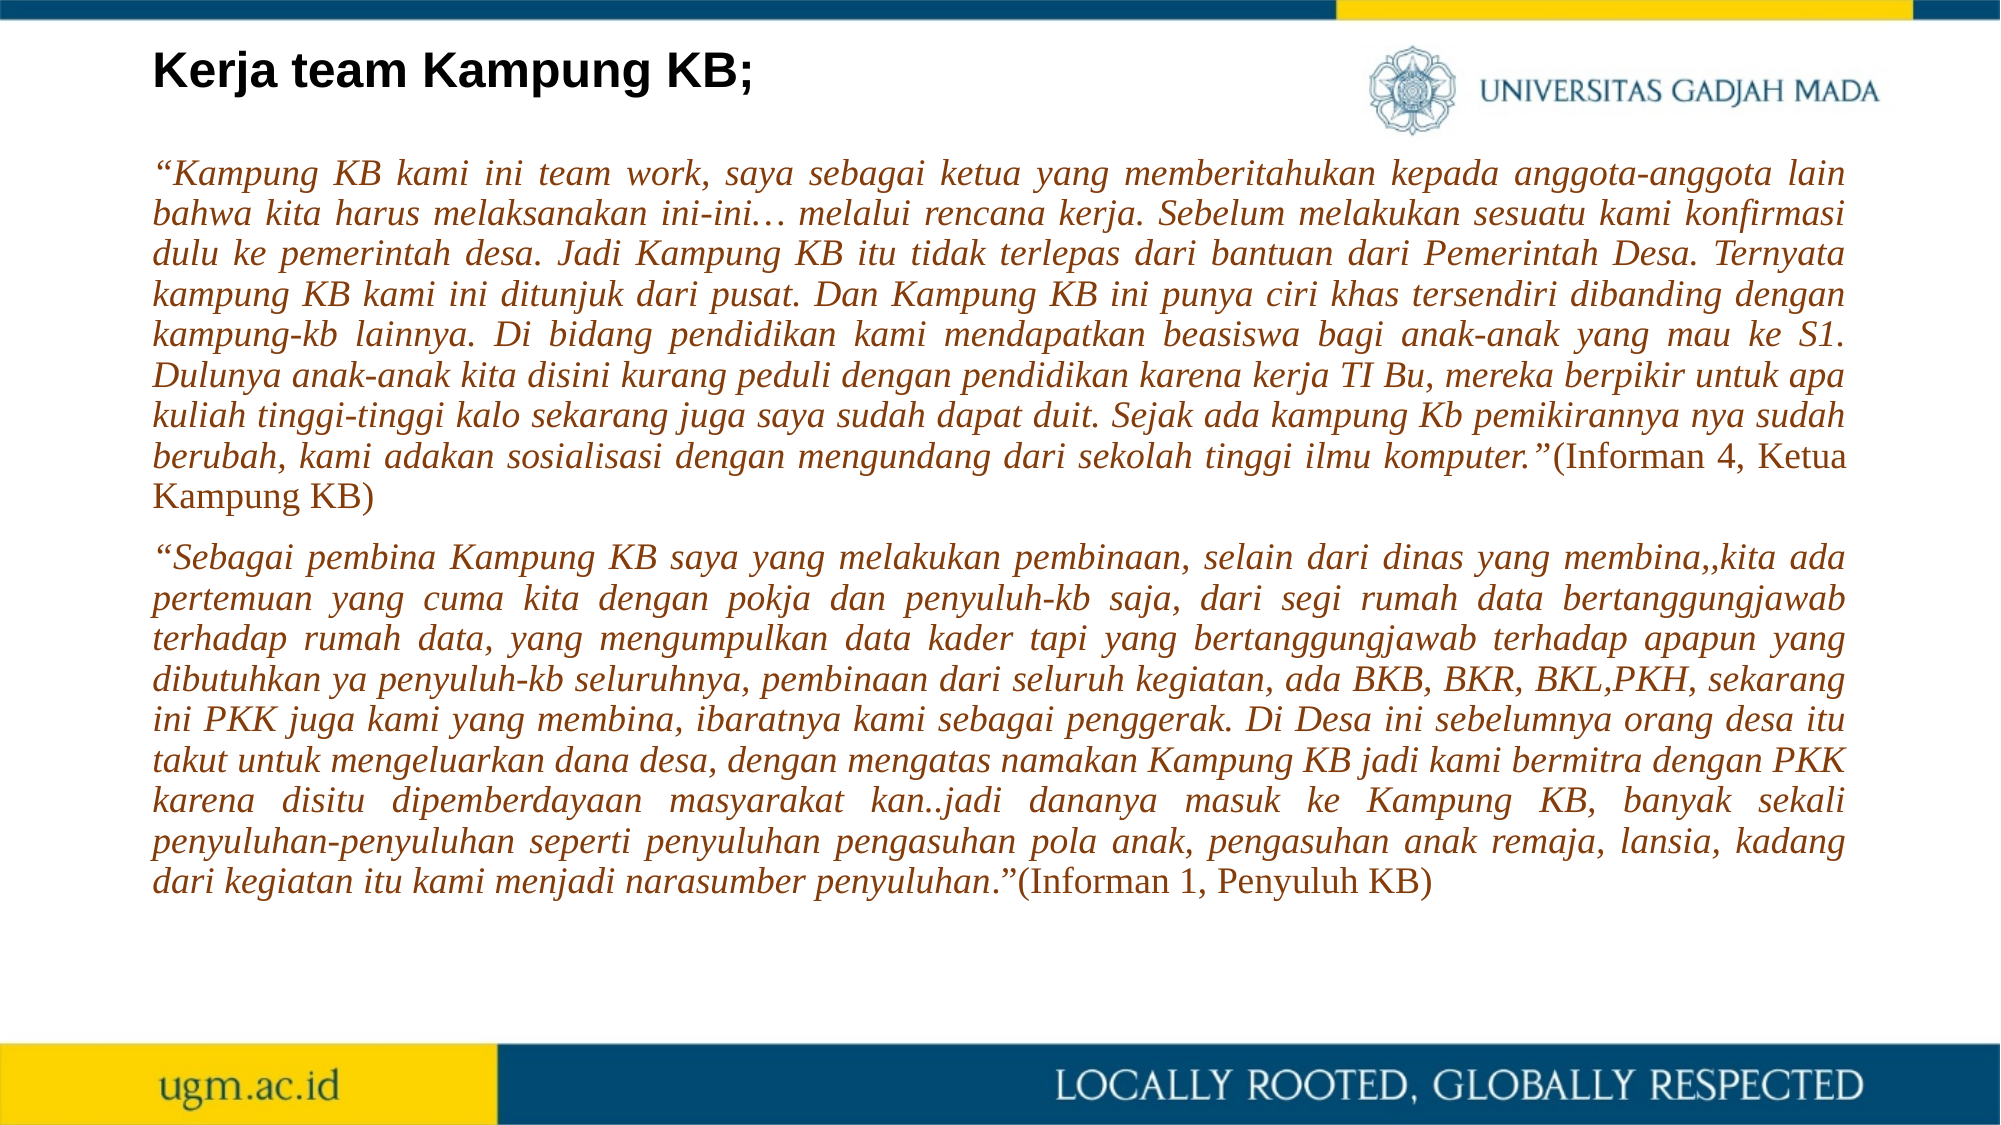

# Kerja team Kampung KB;
“Kampung KB kami ini team work, saya sebagai ketua yang memberitahukan kepada anggota-anggota lain bahwa kita harus melaksanakan ini-ini… melalui rencana kerja. Sebelum melakukan sesuatu kami konfirmasi dulu ke pemerintah desa. Jadi Kampung KB itu tidak terlepas dari bantuan dari Pemerintah Desa. Ternyata kampung KB kami ini ditunjuk dari pusat. Dan Kampung KB ini punya ciri khas tersendiri dibanding dengan kampung-kb lainnya. Di bidang pendidikan kami mendapatkan beasiswa bagi anak-anak yang mau ke S1. Dulunya anak-anak kita disini kurang peduli dengan pendidikan karena kerja TI Bu, mereka berpikir untuk apa kuliah tinggi-tinggi kalo sekarang juga saya sudah dapat duit. Sejak ada kampung Kb pemikirannya nya sudah berubah, kami adakan sosialisasi dengan mengundang dari sekolah tinggi ilmu komputer.”(Informan 4, Ketua Kampung KB)
“Sebagai pembina Kampung KB saya yang melakukan pembinaan, selain dari dinas yang membina,,kita ada pertemuan yang cuma kita dengan pokja dan penyuluh-kb saja, dari segi rumah data bertanggungjawab terhadap rumah data, yang mengumpulkan data kader tapi yang bertanggungjawab terhadap apapun yang dibutuhkan ya penyuluh-kb seluruhnya, pembinaan dari seluruh kegiatan, ada BKB, BKR, BKL,PKH, sekarang ini PKK juga kami yang membina, ibaratnya kami sebagai penggerak. Di Desa ini sebelumnya orang desa itu takut untuk mengeluarkan dana desa, dengan mengatas namakan Kampung KB jadi kami bermitra dengan PKK karena disitu dipemberdayaan masyarakat kan..jadi dananya masuk ke Kampung KB, banyak sekali penyuluhan-penyuluhan seperti penyuluhan pengasuhan pola anak, pengasuhan anak remaja, lansia, kadang dari kegiatan itu kami menjadi narasumber penyuluhan.”(Informan 1, Penyuluh KB)